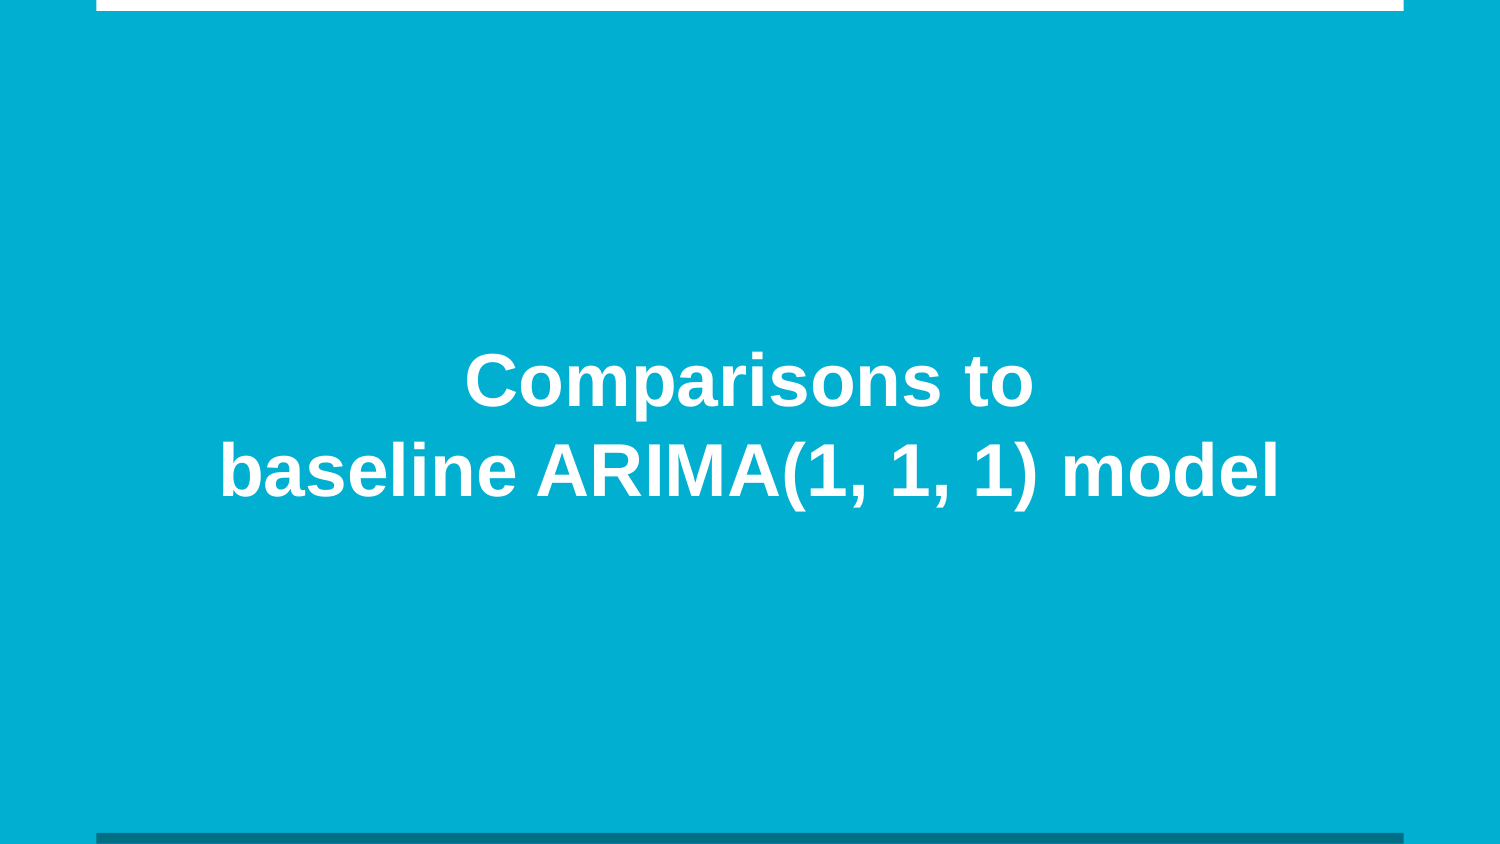

# Comparisons to
baseline ARIMA(1, 1, 1) model